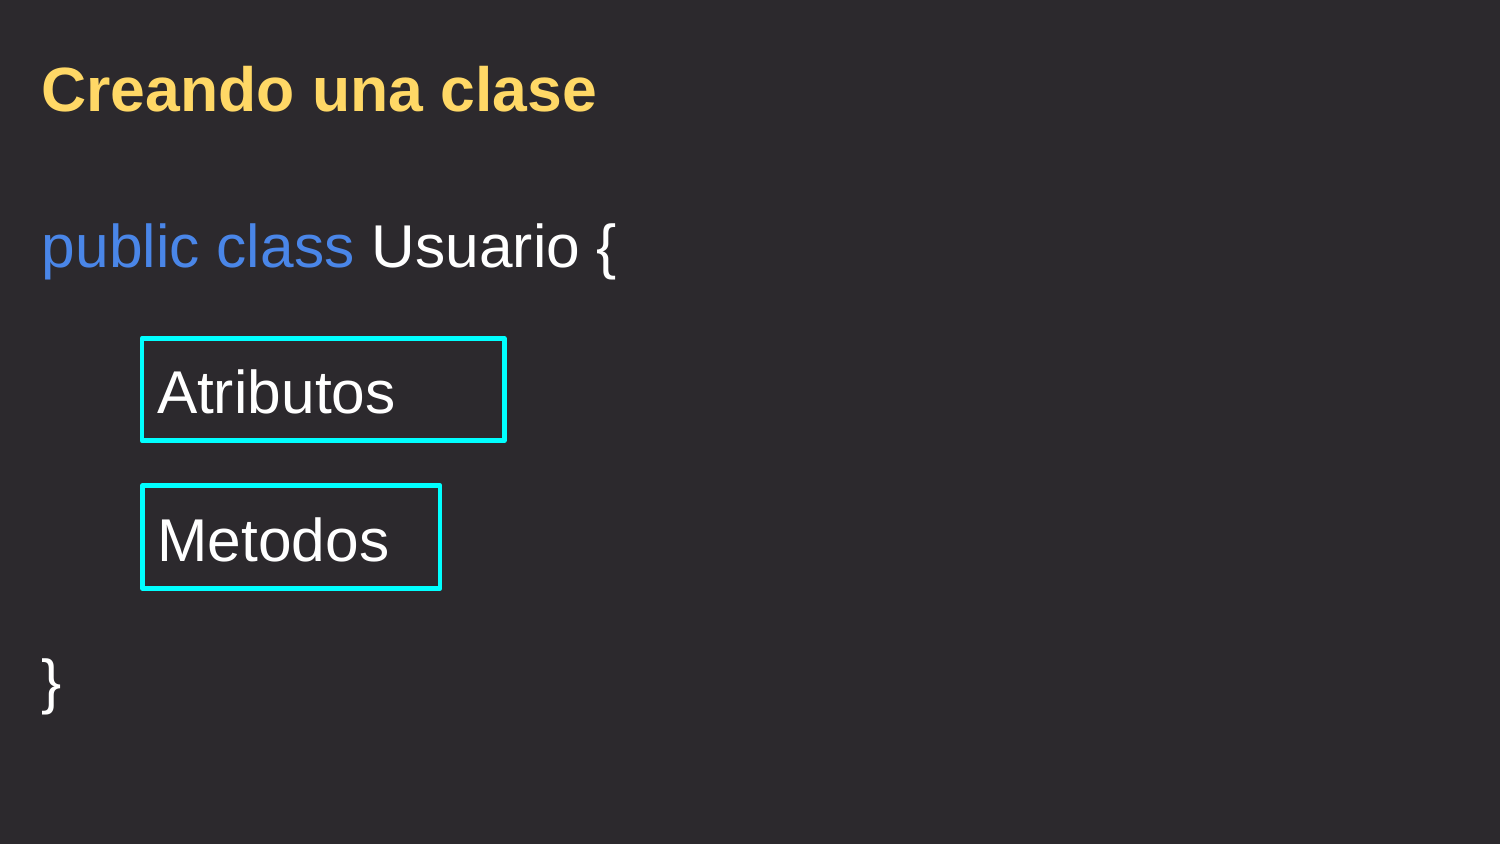

# Creando una clase
public class Usuario {

}
Atributos
Metodos